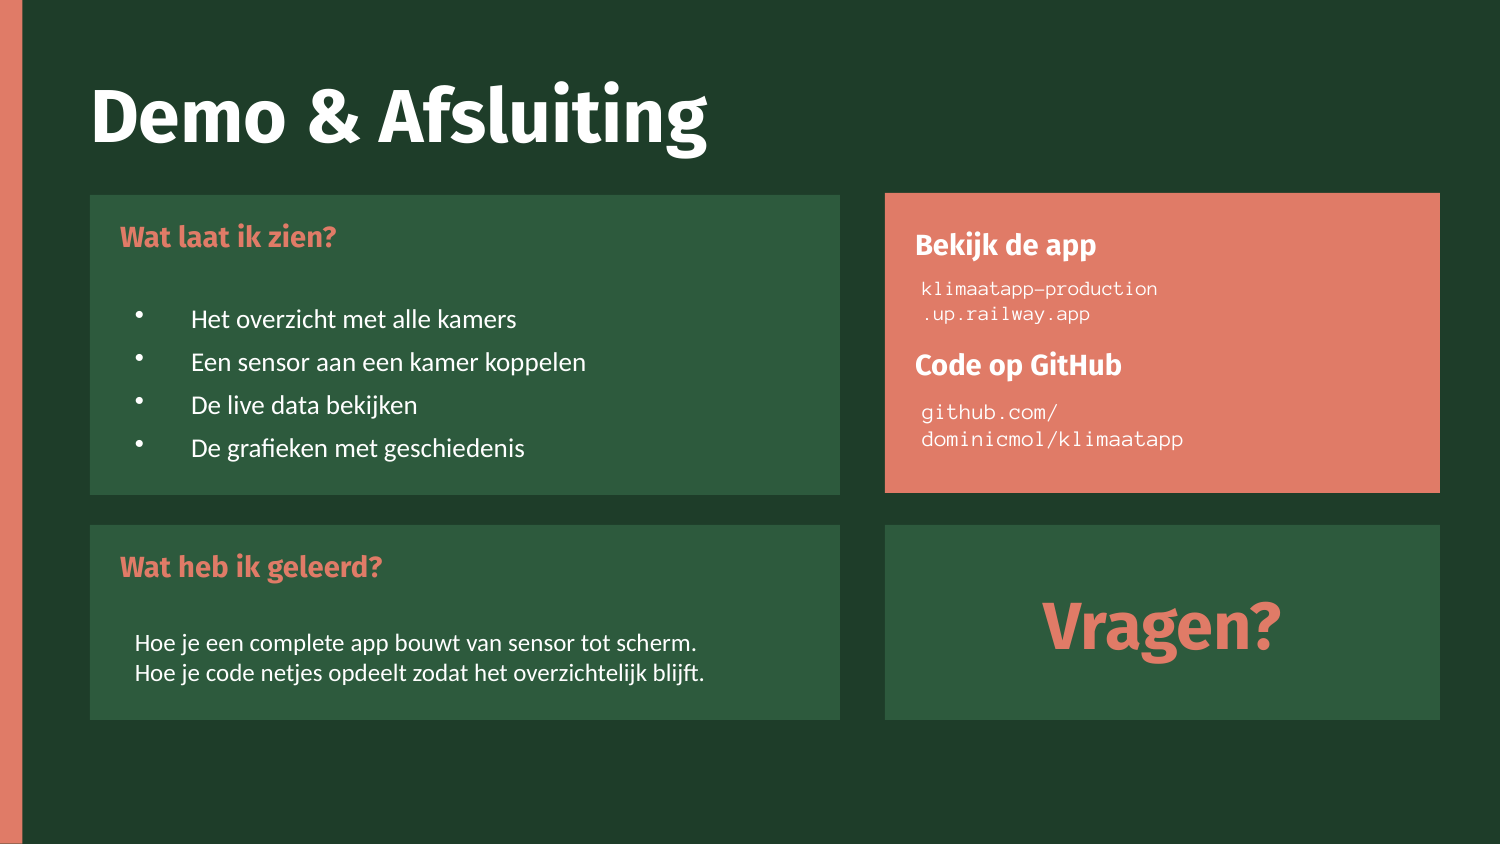

Demo & Afsluiting

Wat laat ik zien?
Bekijk de app
klimaatapp-production
.up.railway.app
Het overzicht met alle kamers
Een sensor aan een kamer koppelen
De live data bekijken
De grafieken met geschiedenis
Code op GitHub
github.com/
dominicmol/klimaatapp

Wat heb ik geleerd?
Vragen?
Hoe je een complete app bouwt van sensor tot scherm.
Hoe je code netjes opdeelt zodat het overzichtelijk blijft.